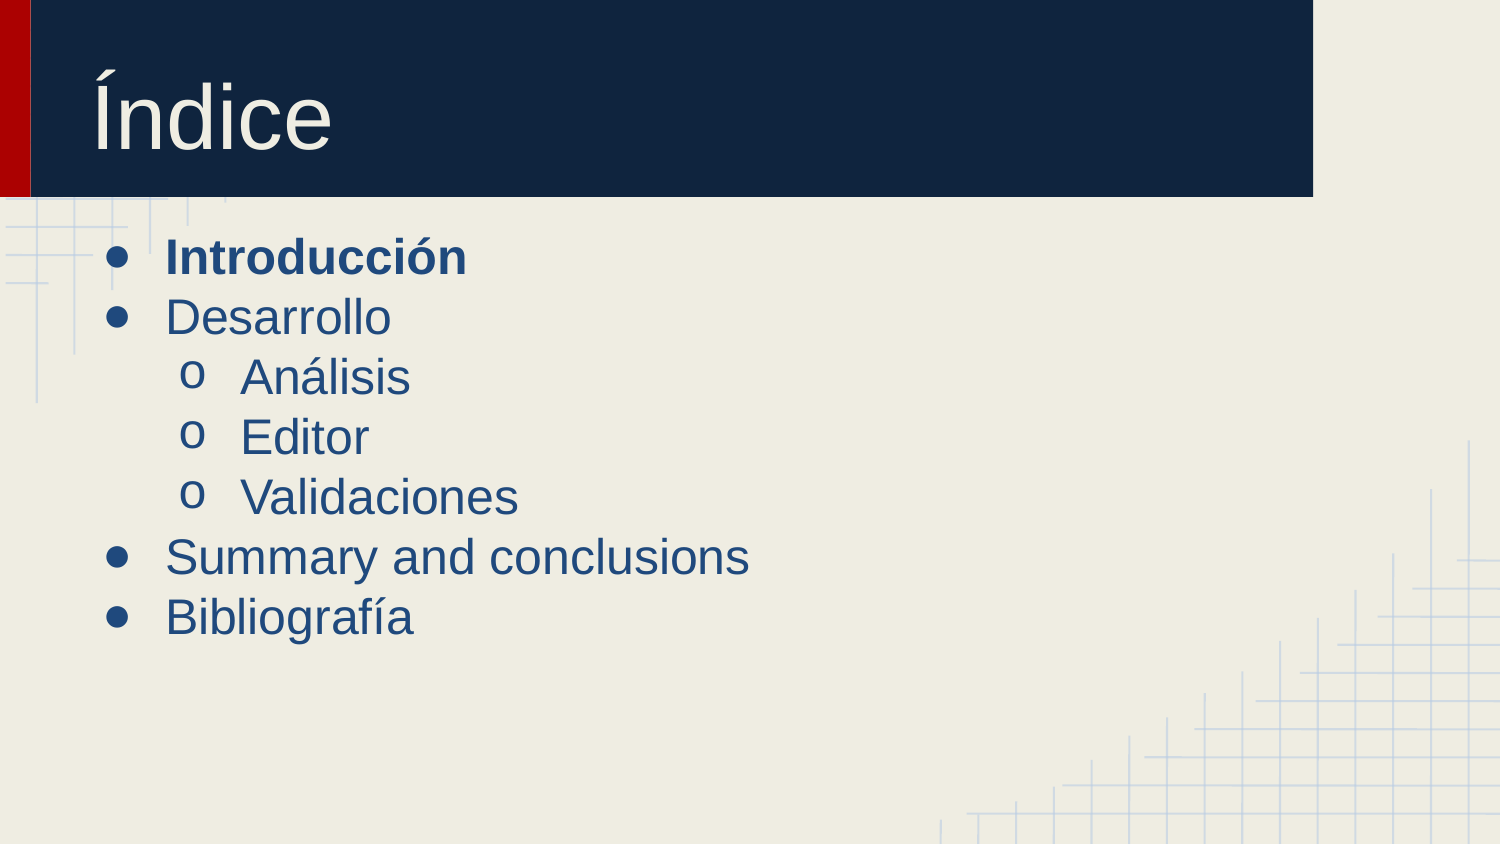

# Índice
Introducción
Desarrollo
Análisis
Editor
Validaciones
Summary and conclusions
Bibliografía